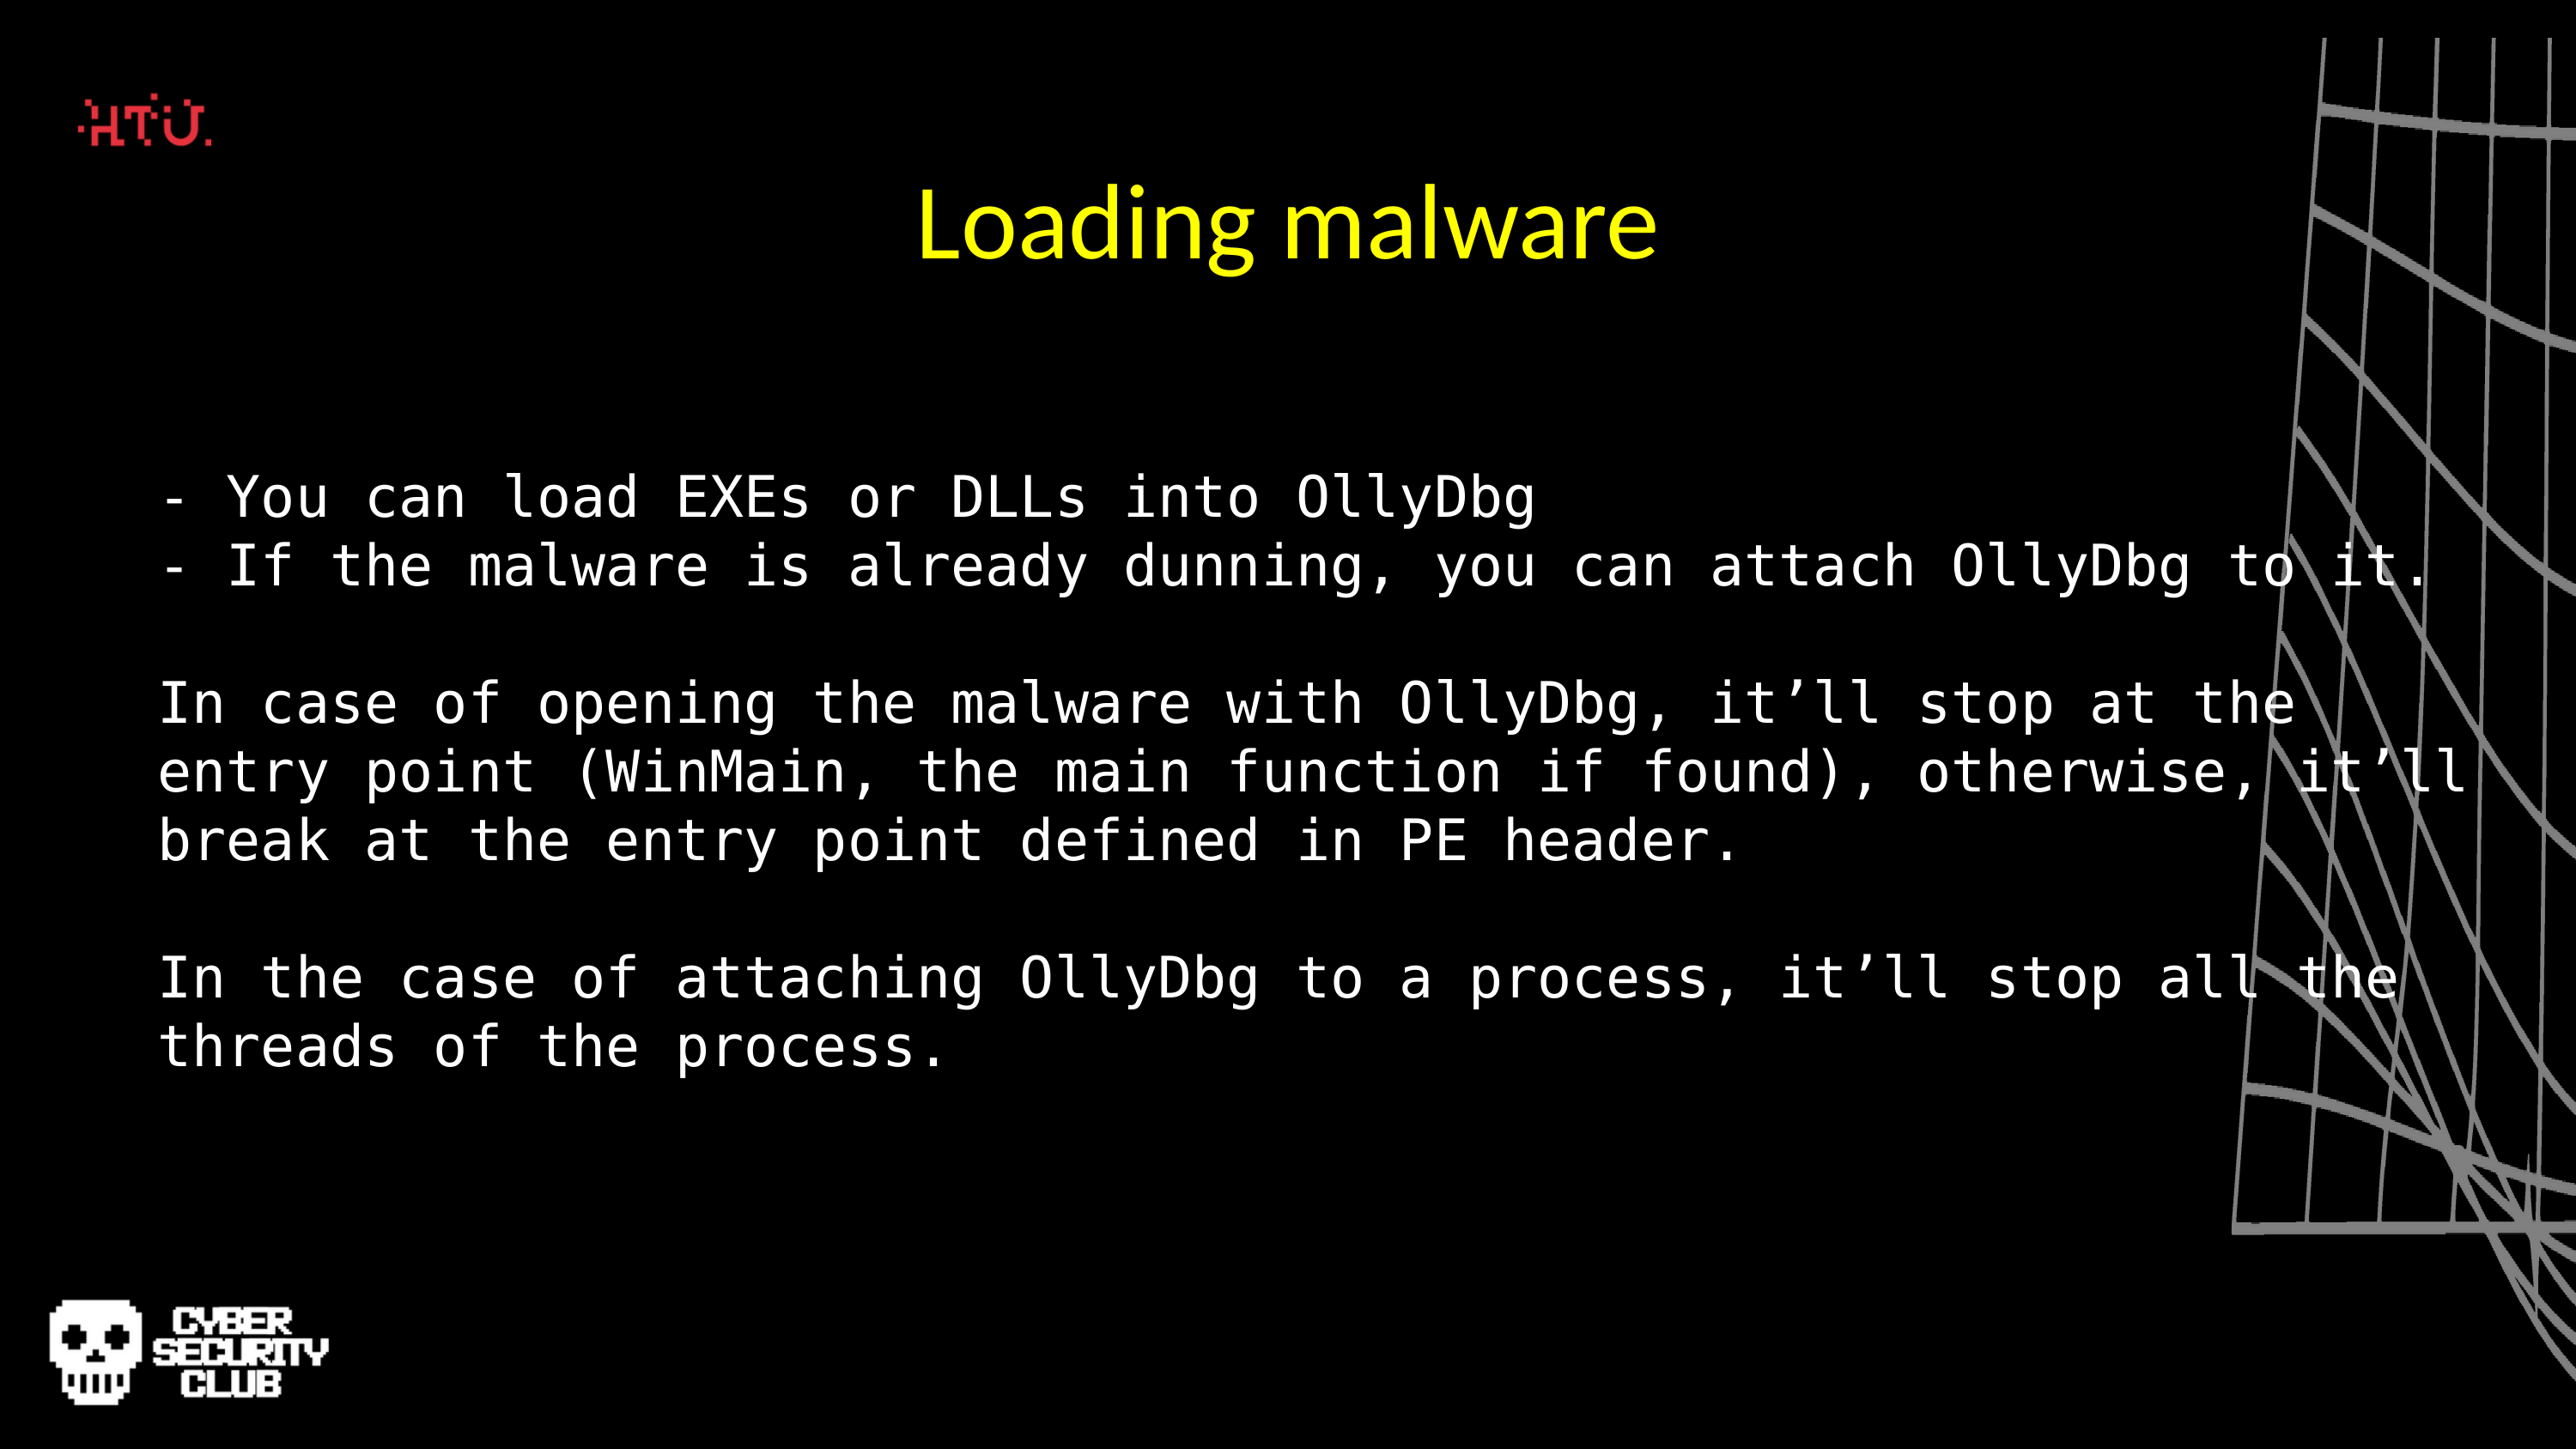

Loading malware

- You can load EXEs or DLLs into OllyDbg
- If the malware is already dunning, you can attach OllyDbg to it.

In case of opening the malware with OllyDbg, it’ll stop at the entry point (WinMain, the main function if found), otherwise, it’ll break at the entry point defined in PE header.

In the case of attaching OllyDbg to a process, it’ll stop all the threads of the process.